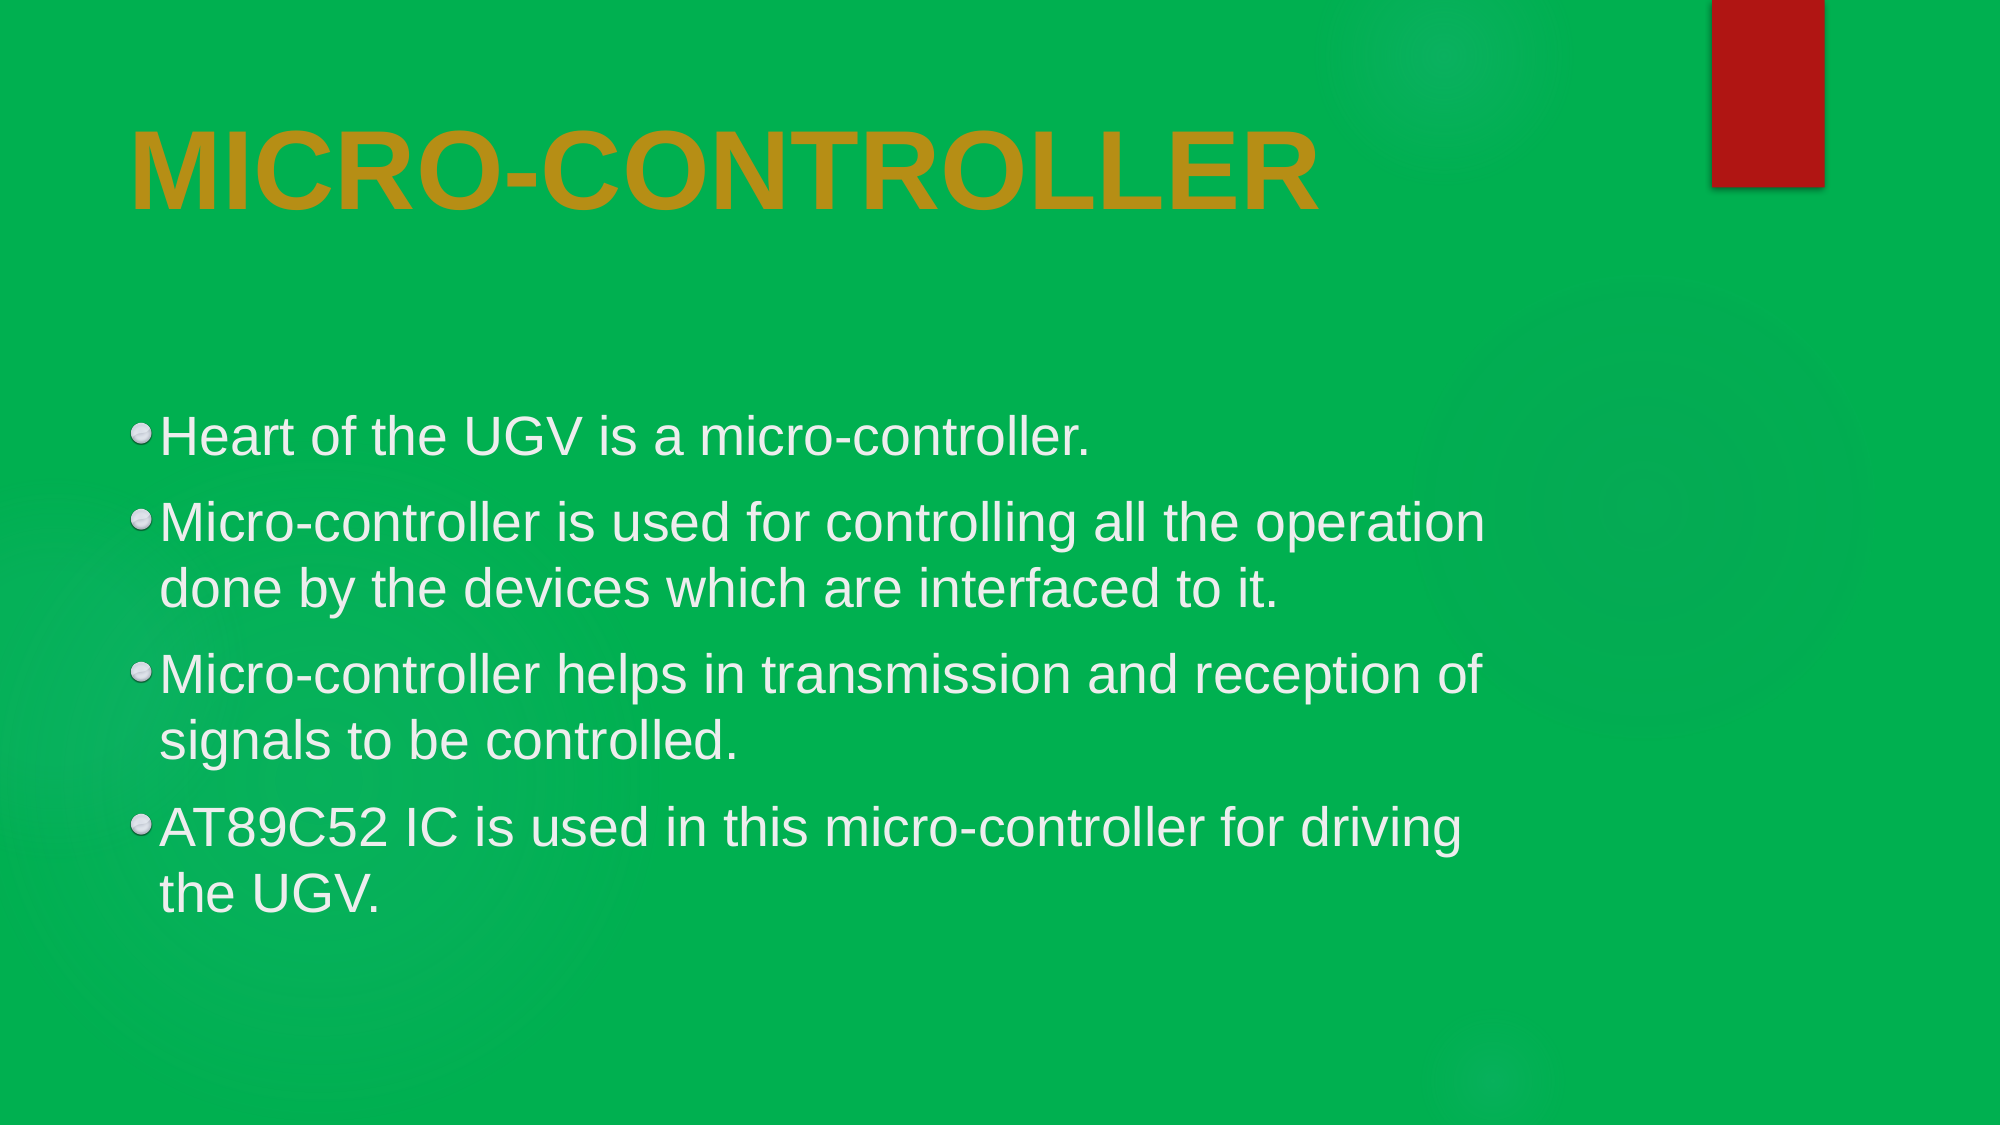

BLOCK DIAGRAM:

# MICRO-CONTROLLER
Heart of the UGV is a micro-controller.
Micro-controller is used for controlling all the operation done by the devices which are interfaced to it.
Micro-controller helps in transmission and reception of signals to be controlled.
AT89C52 IC is used in this micro-controller for driving the UGV.